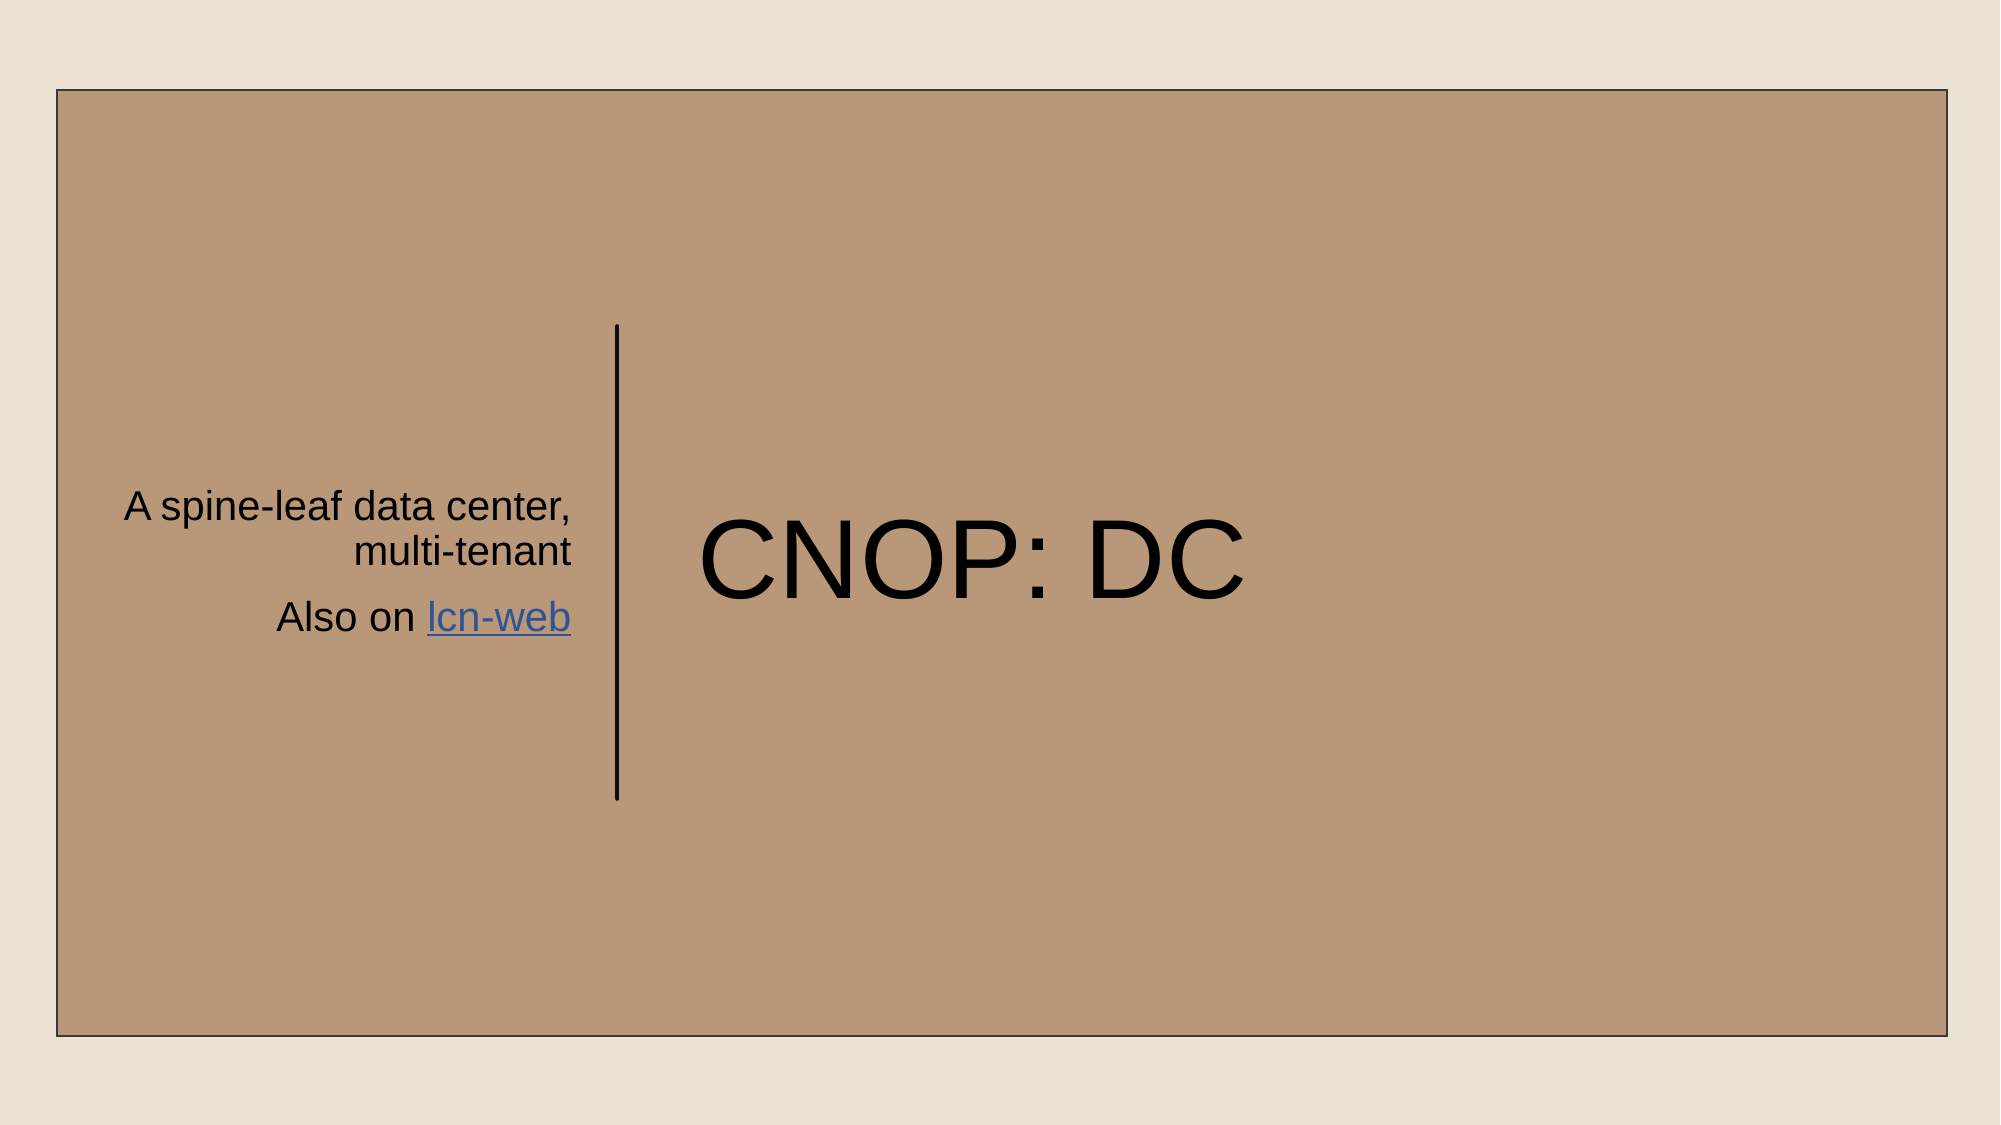

A spine-leaf data center, multi-tenant
Also on lcn-web
# CNOP: DC